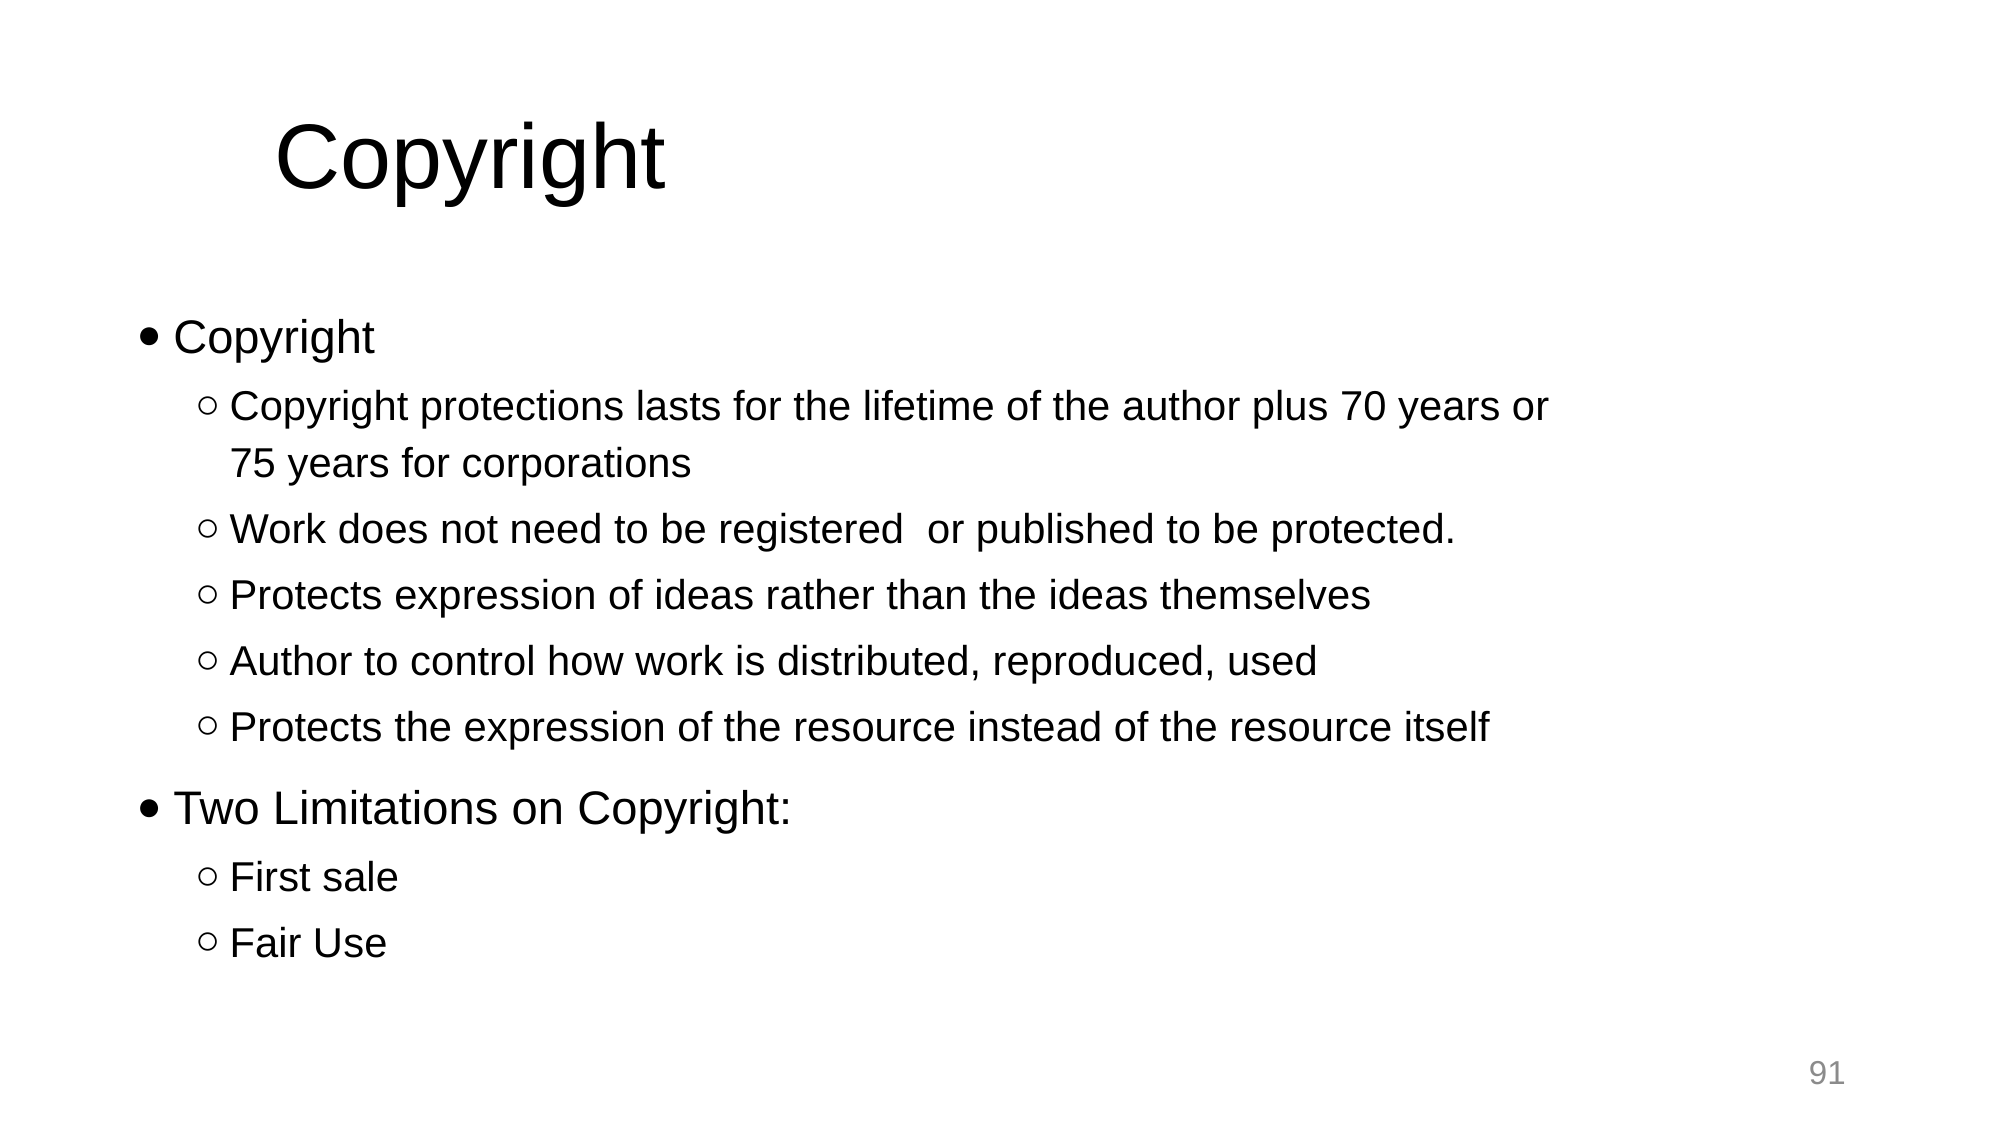

# Copyright
 Copyright
Copyright protections lasts for the lifetime of the author plus 70 years or 75 years for corporations
Work does not need to be registered  or published to be protected.
Protects expression of ideas rather than the ideas themselves
Author to control how work is distributed, reproduced, used
Protects the expression of the resource instead of the resource itself
 Two Limitations on Copyright:
First sale
Fair Use

91